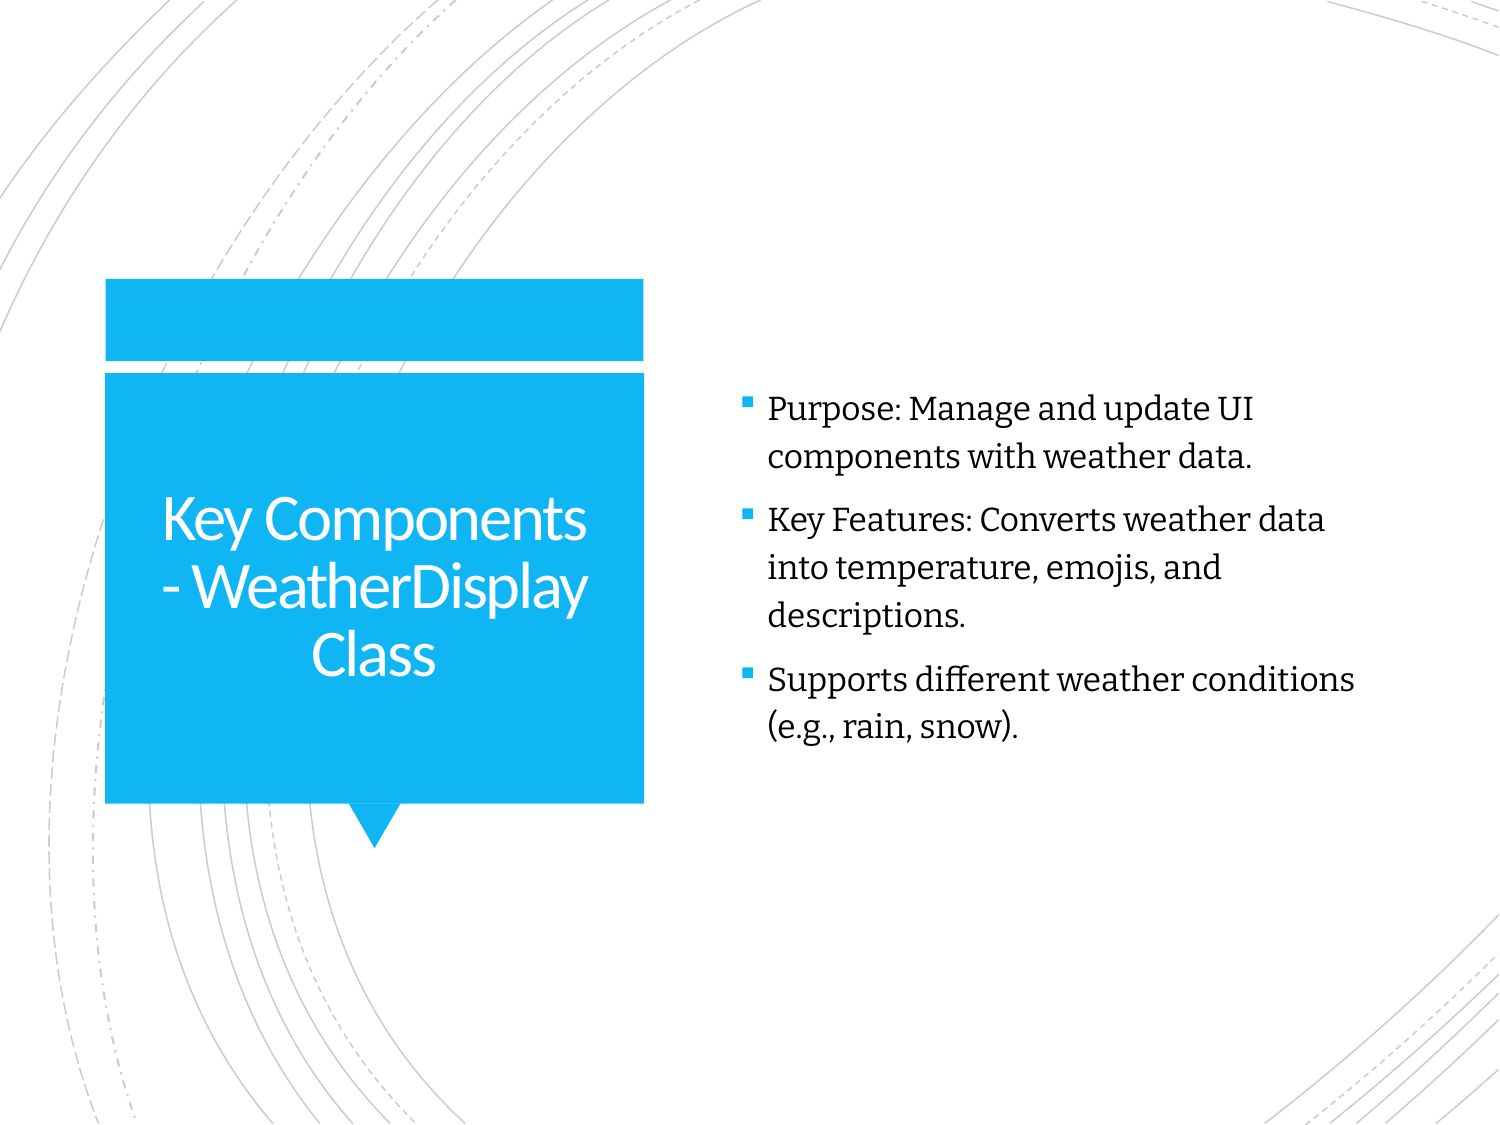

Purpose: Manage and update UI components with weather data.
Key Features: Converts weather data into temperature, emojis, and descriptions.
Supports different weather conditions (e.g., rain, snow).
# Key Components - WeatherDisplay Class